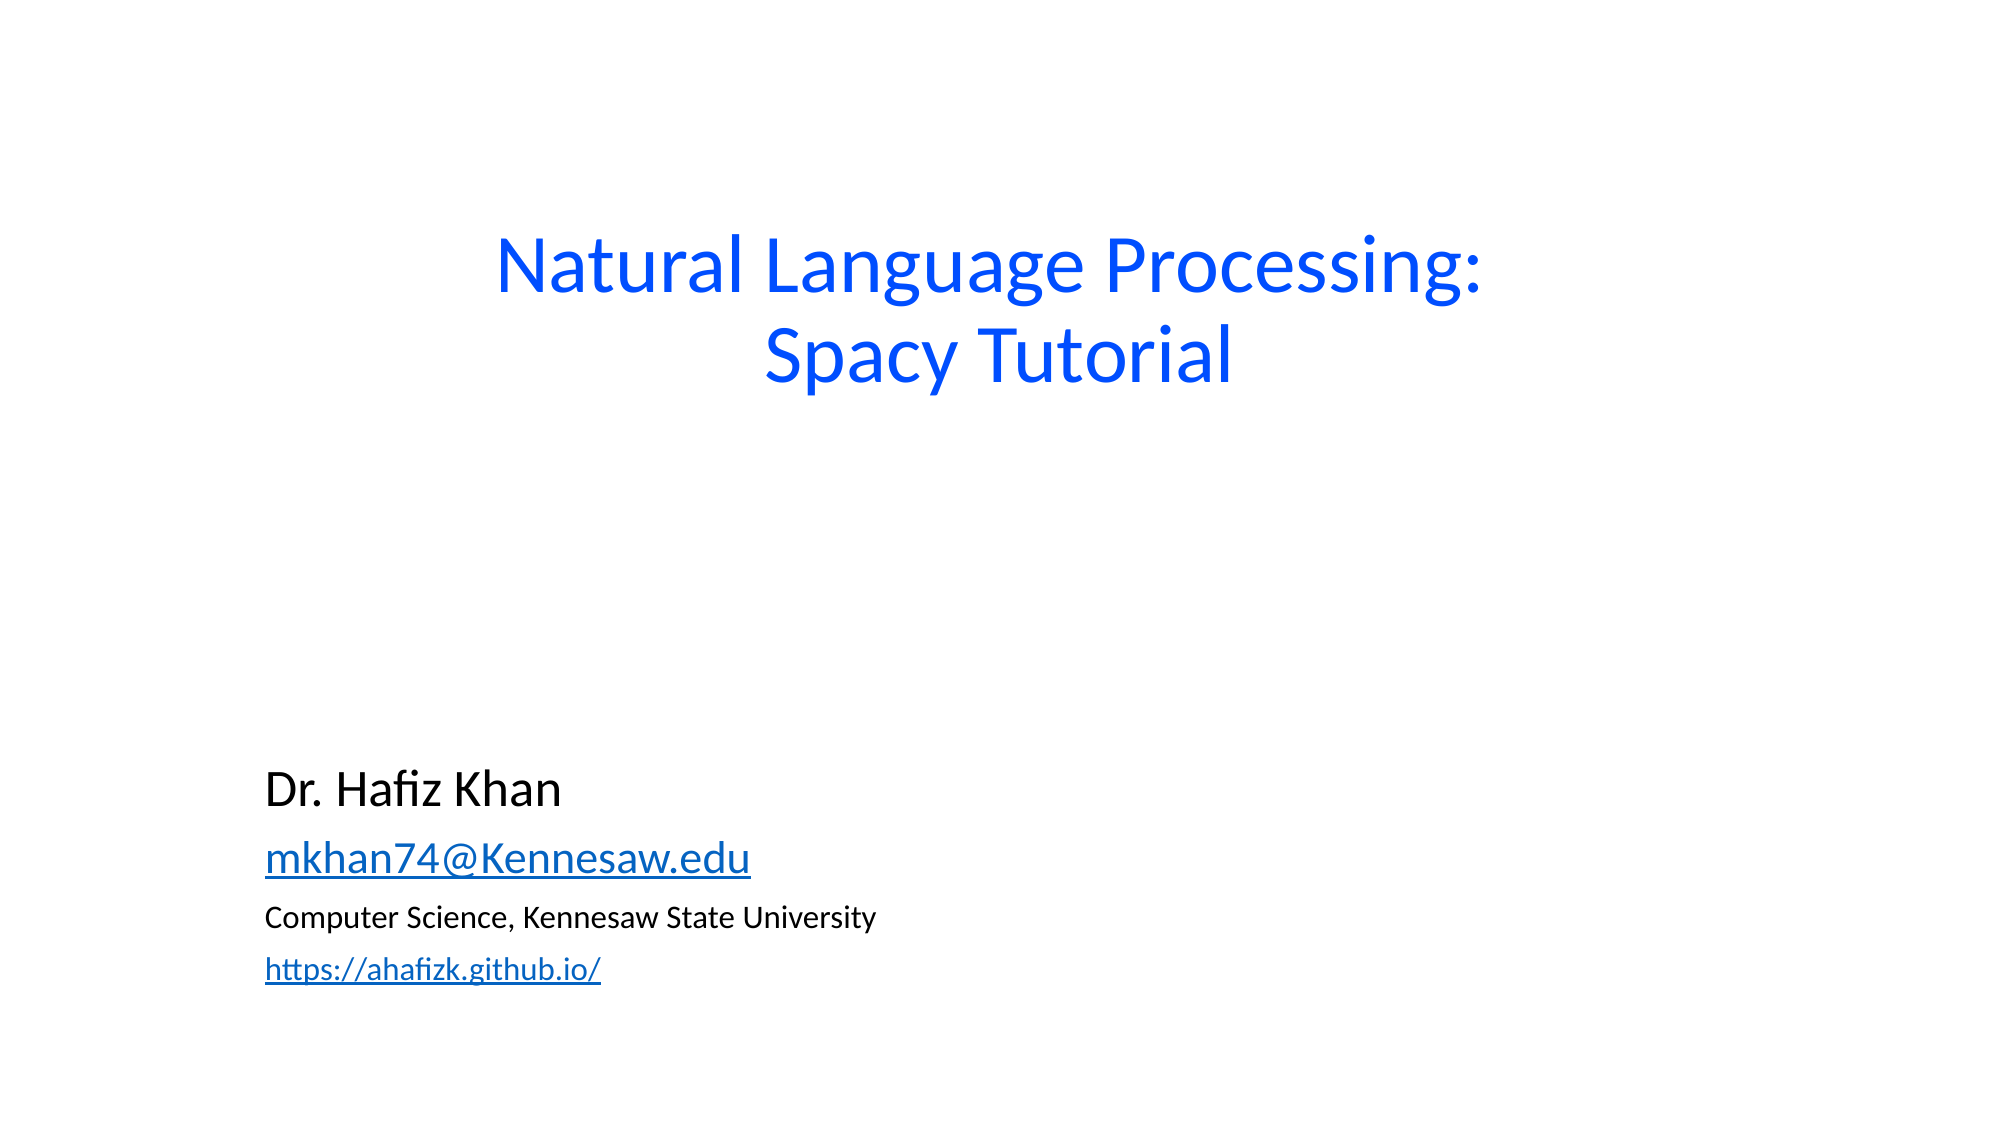

# Natural Language Processing: Spacy Tutorial

Dr. Hafiz Khan
mkhan74@Kennesaw.edu
Computer Science, Kennesaw State University
https://ahafizk.github.io/